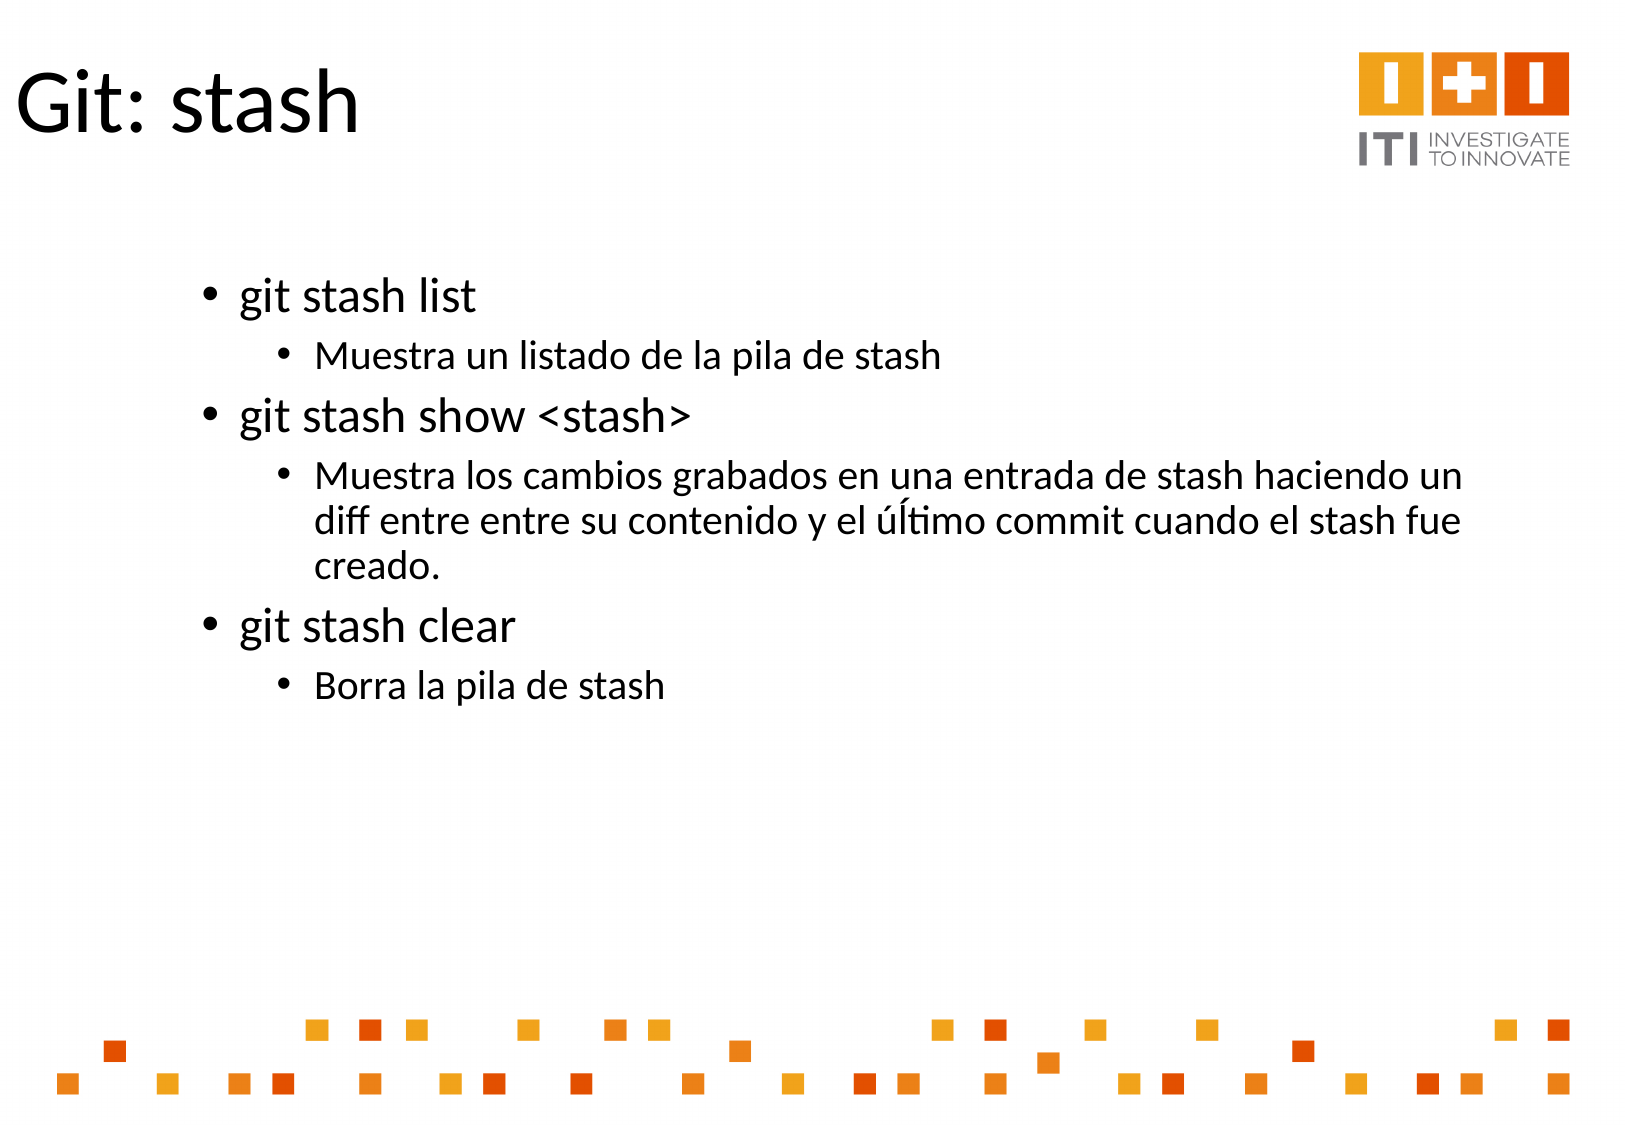

# Git: stash

git stash list
Muestra un listado de la pila de stash
git stash show <stash>
Muestra los cambios grabados en una entrada de stash haciendo un diff entre entre su contenido y el úĺtimo commit cuando el stash fue creado.
git stash clear
Borra la pila de stash